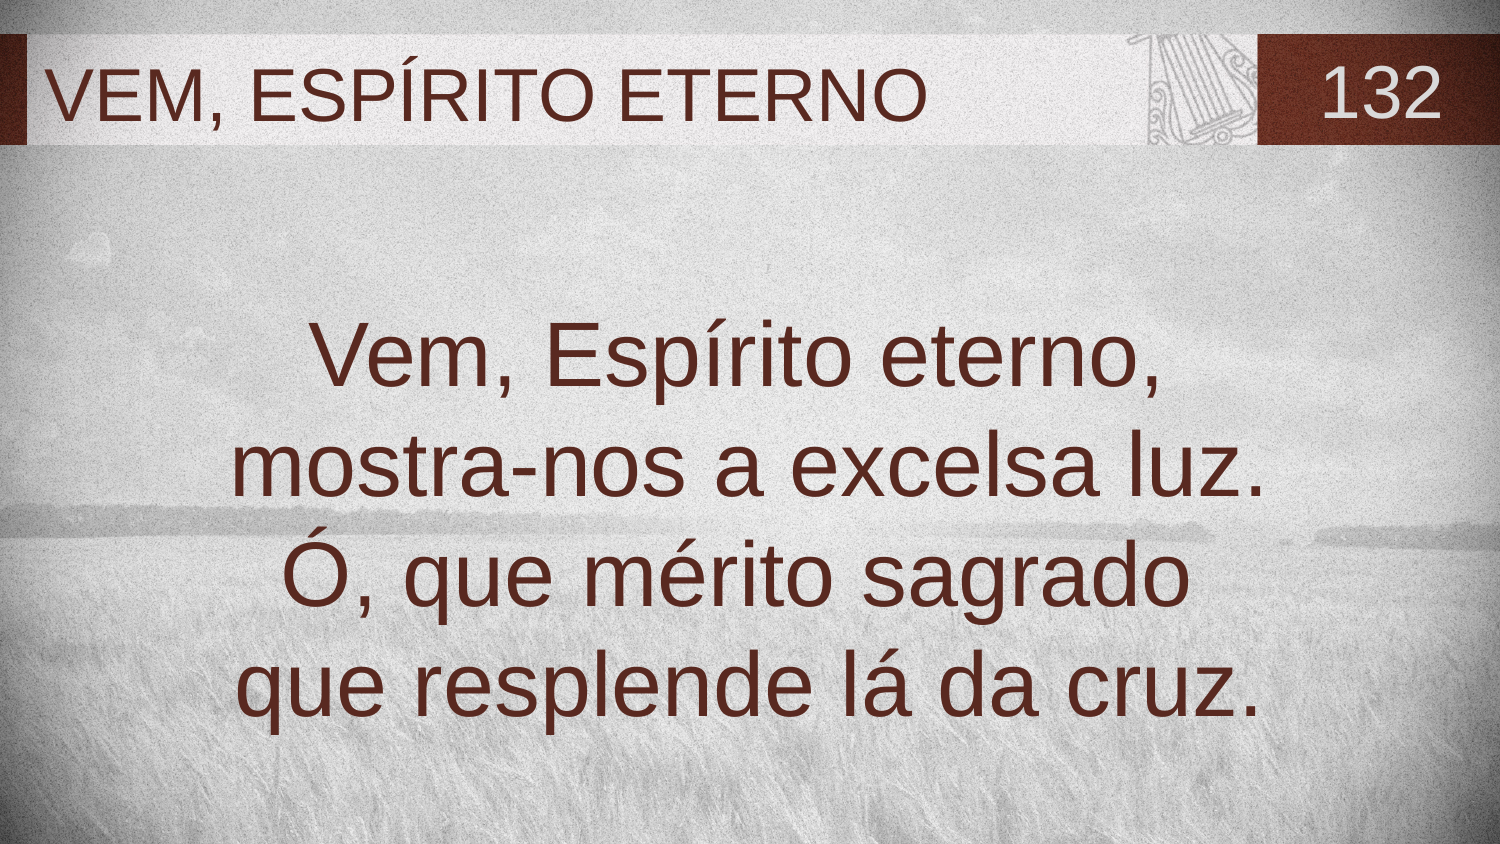

# VEM, ESPÍRITO ETERNO
132
Vem, Espírito eterno,
mostra-nos a excelsa luz.
Ó, que mérito sagrado
que resplende lá da cruz.